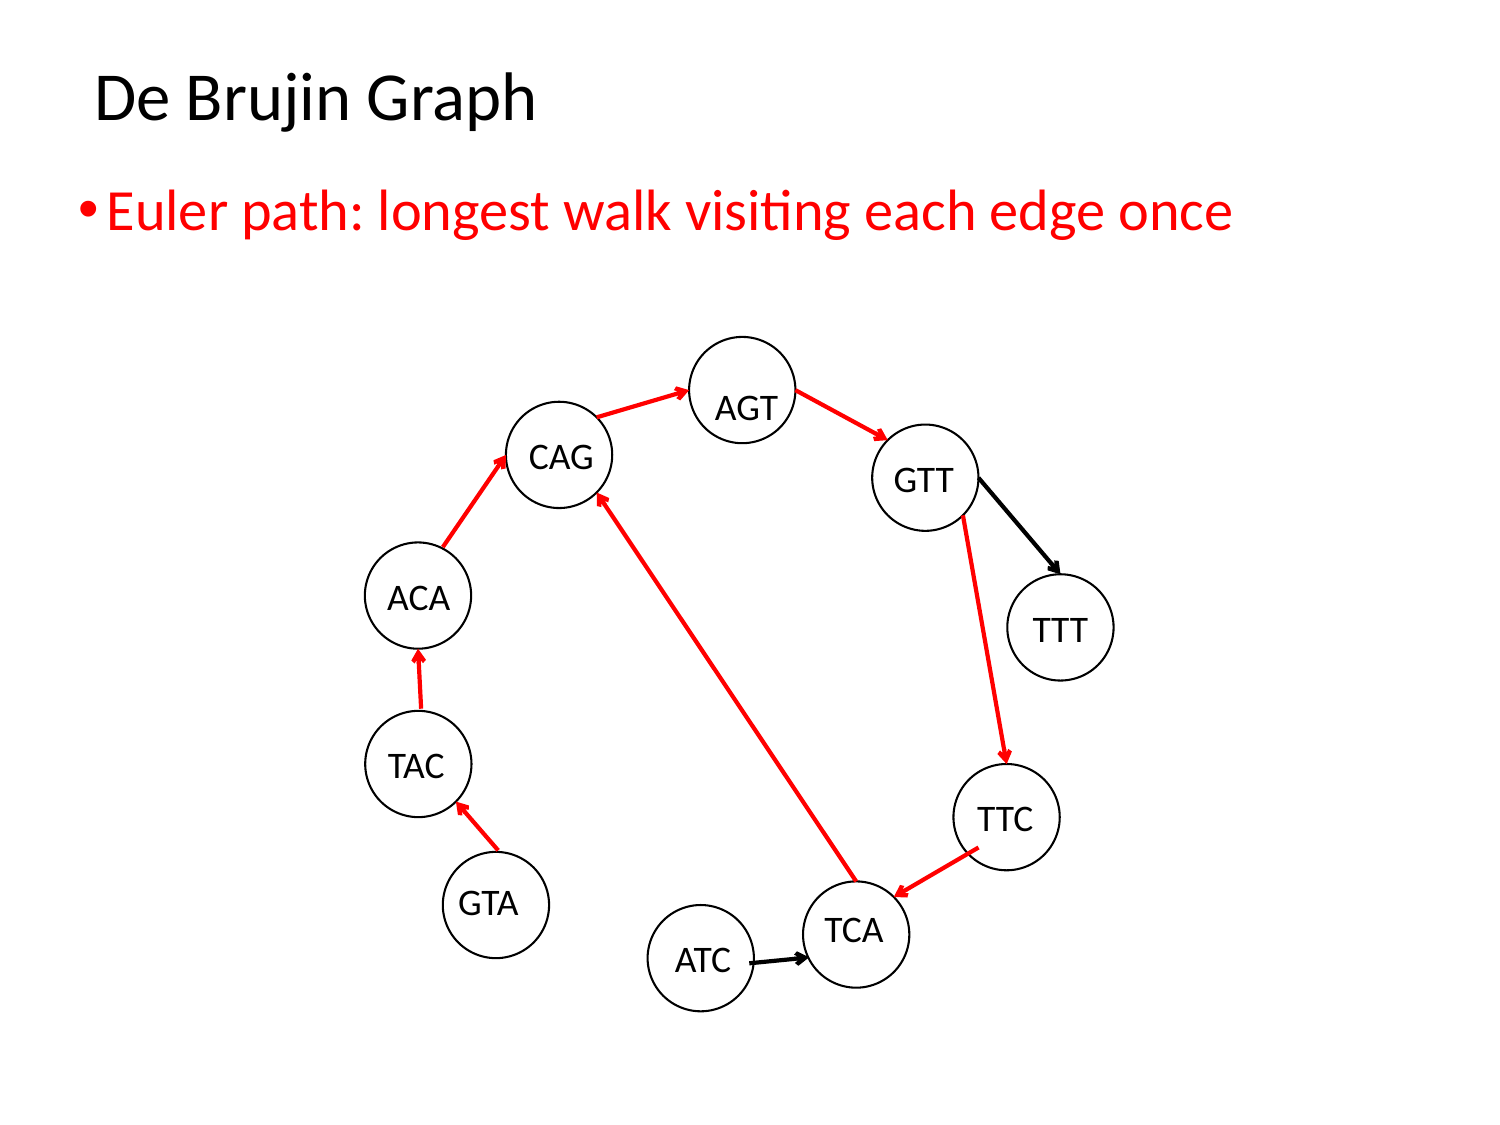

# De Brujin Graph
Euler path: longest walk visiting each edge once

AGT

CAG
GTT

ACA

TTT

TAC

TTC

GTA

TCA

ATC